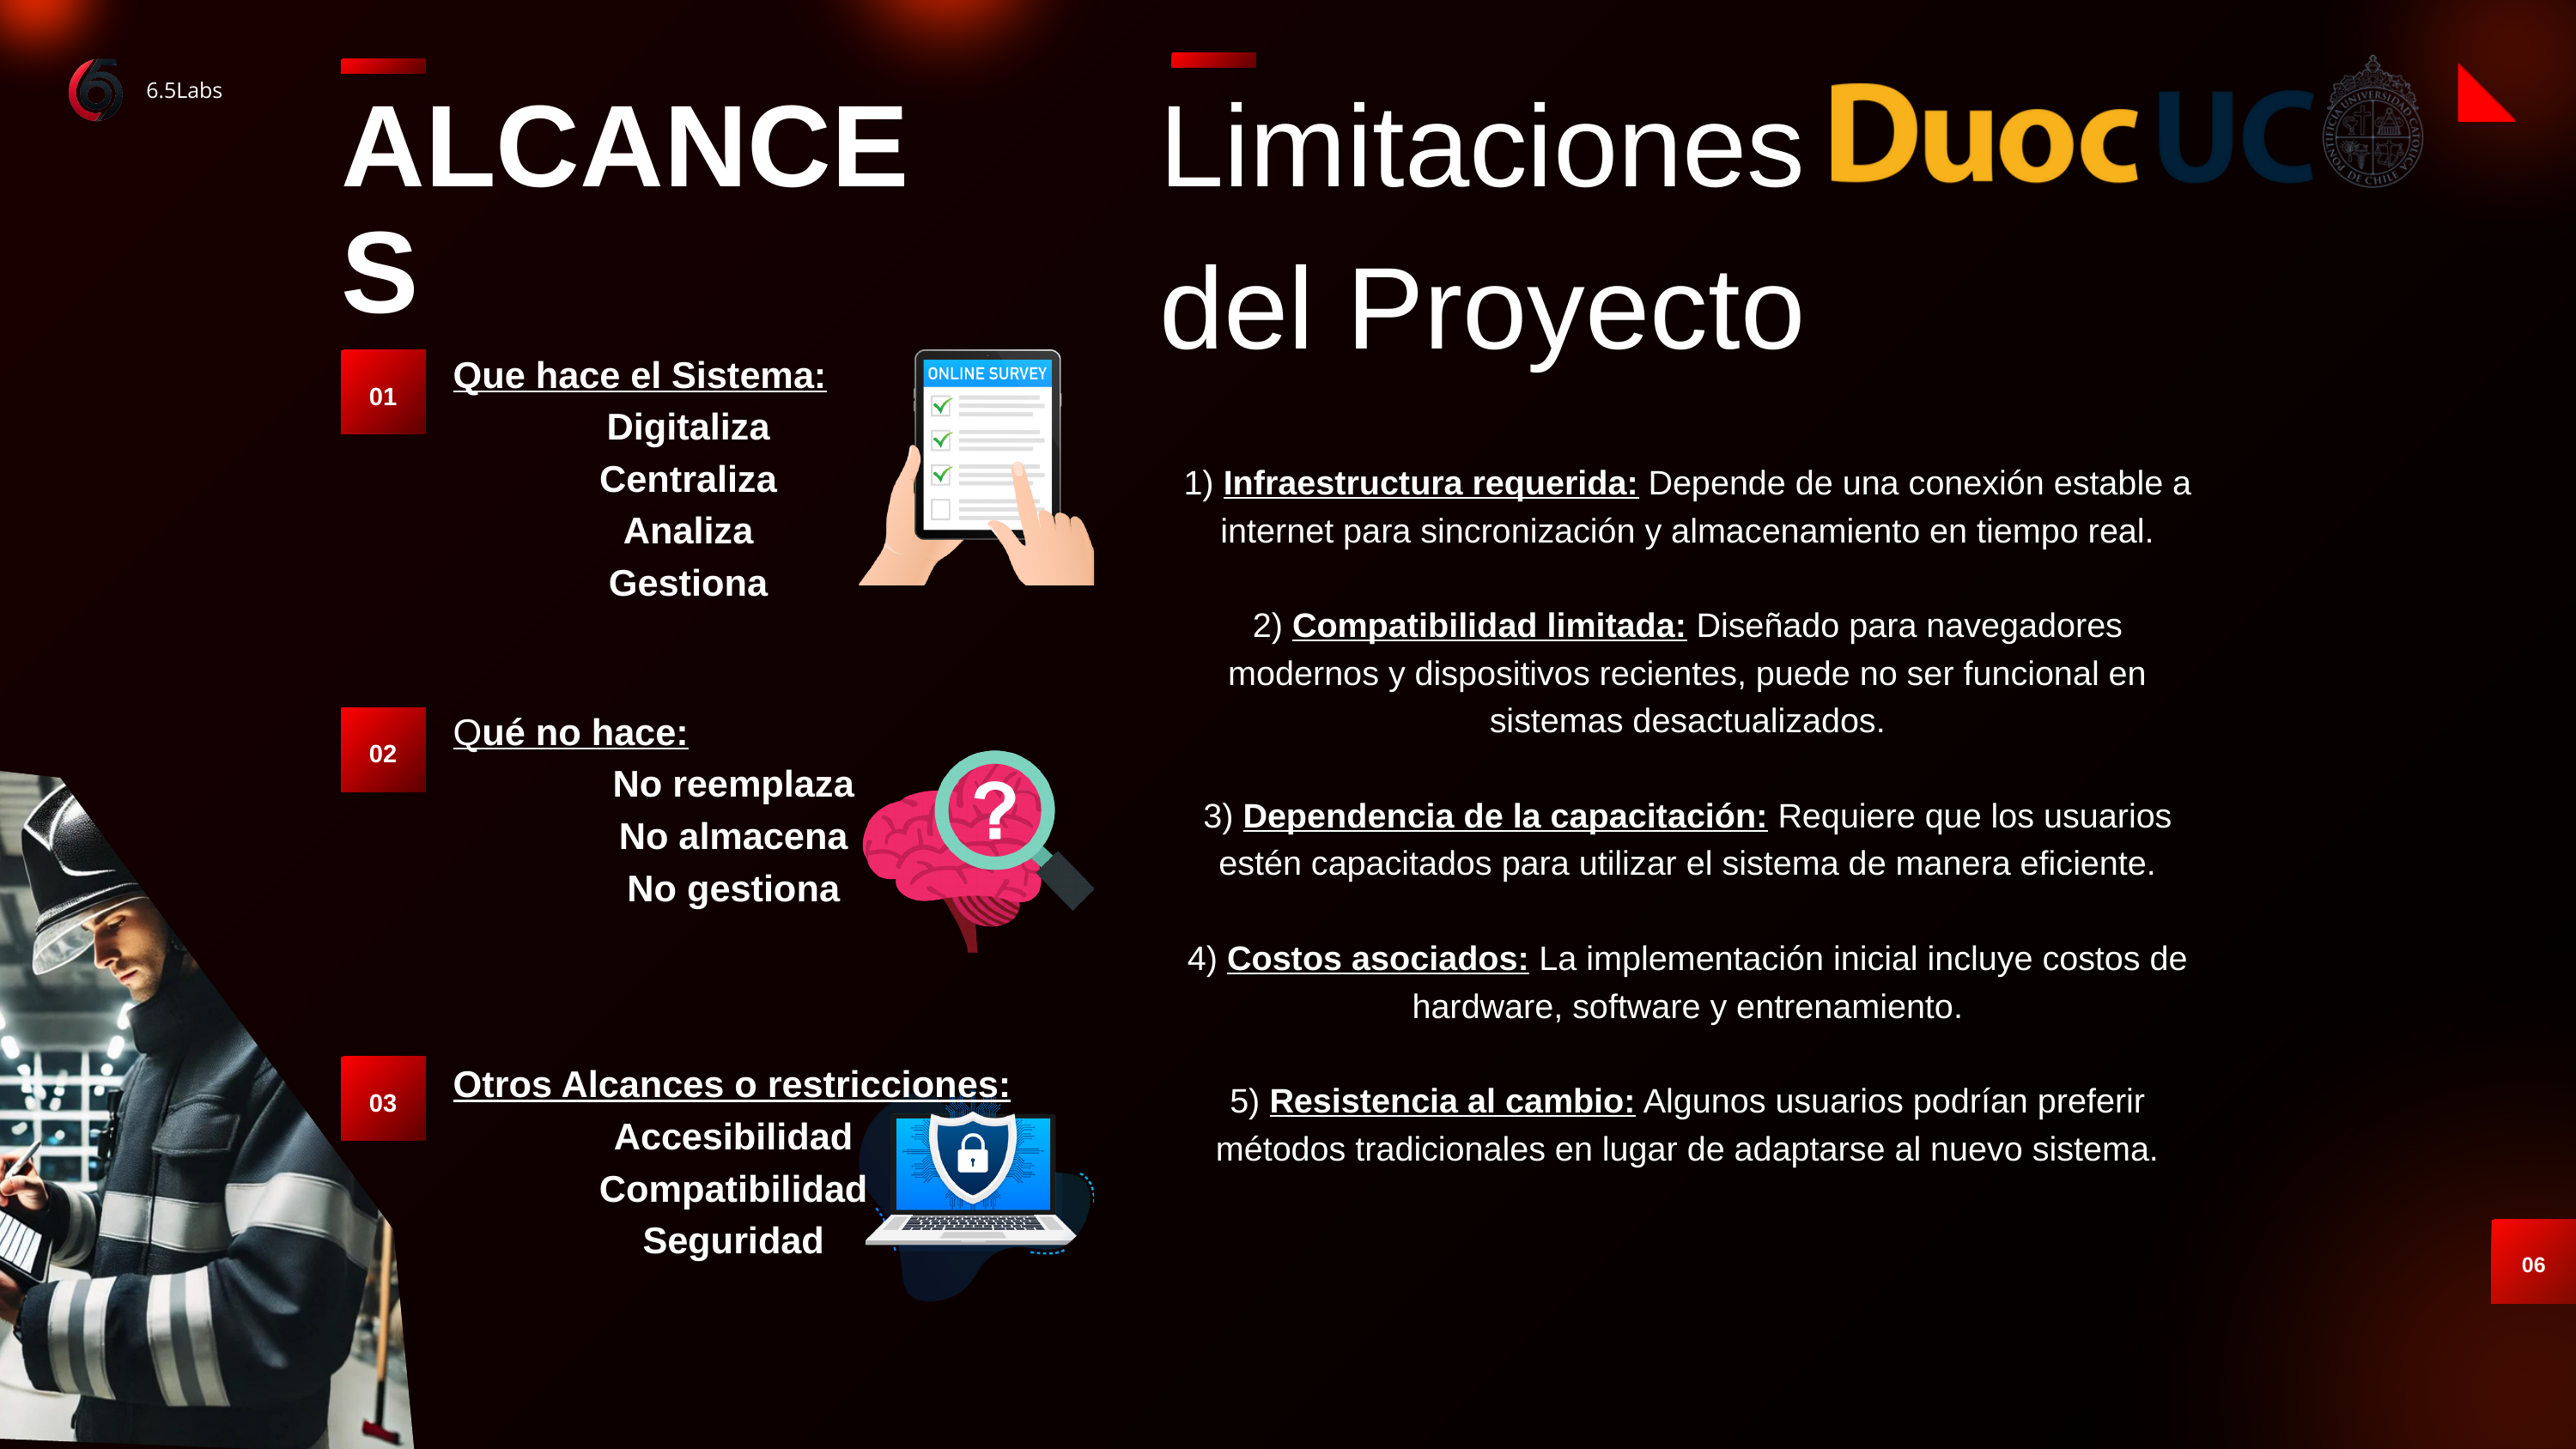

Limitaciones del Proyecto

6.5Labs
ALCANCES
Que hace el Sistema:
Digitaliza
Centraliza
Analiza
Gestiona

01
1) Infraestructura requerida: Depende de una conexión estable a internet para sincronización y almacenamiento en tiempo real.

2) Compatibilidad limitada: Diseñado para navegadores modernos y dispositivos recientes, puede no ser funcional en sistemas desactualizados.

3) Dependencia de la capacitación: Requiere que los usuarios estén capacitados para utilizar el sistema de manera eficiente.

4) Costos asociados: La implementación inicial incluye costos de hardware, software y entrenamiento.

5) Resistencia al cambio: Algunos usuarios podrían preferir métodos tradicionales en lugar de adaptarse al nuevo sistema.
Qué no hace:
No reemplaza
No almacena
No gestiona

02

Otros Alcances o restricciones:
Accesibilidad
Compatibilidad
Seguridad

03

06